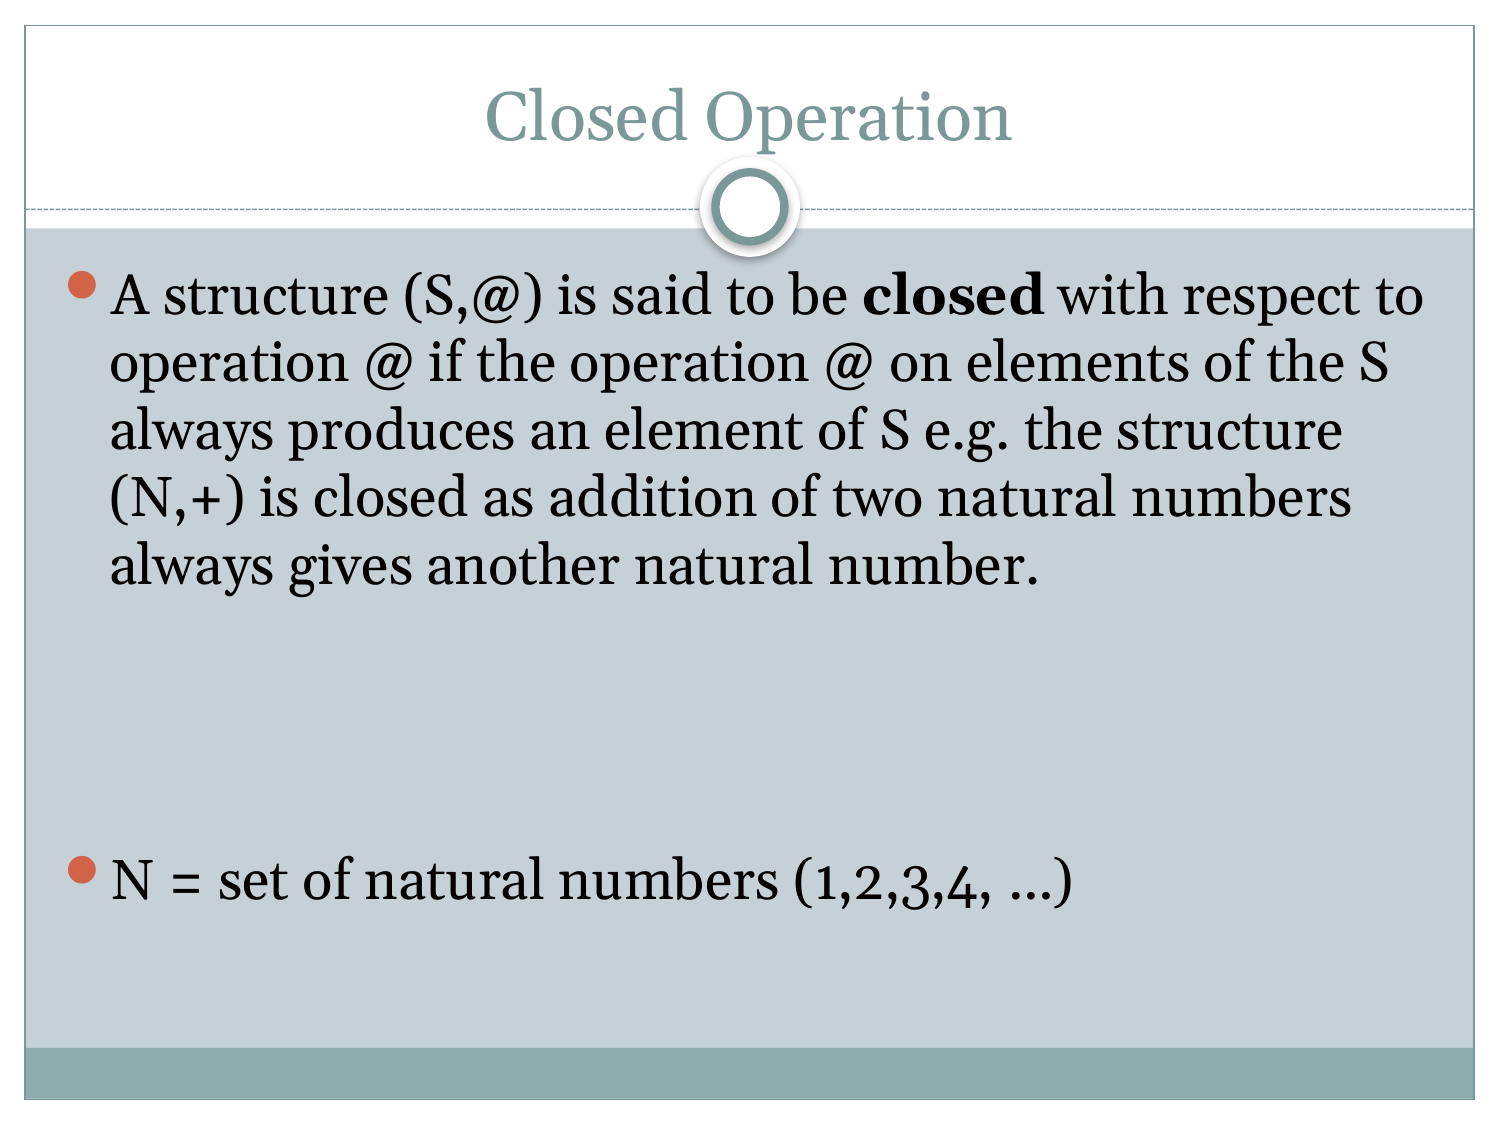

# Closed Operation
A structure (S,@) is said to be closed with respect to operation @ if the operation @ on elements of the S always produces an element of S e.g. the structure (N,+) is closed as addition of two natural numbers always gives another natural number.

N = set of natural numbers (1,2,3,4, …)